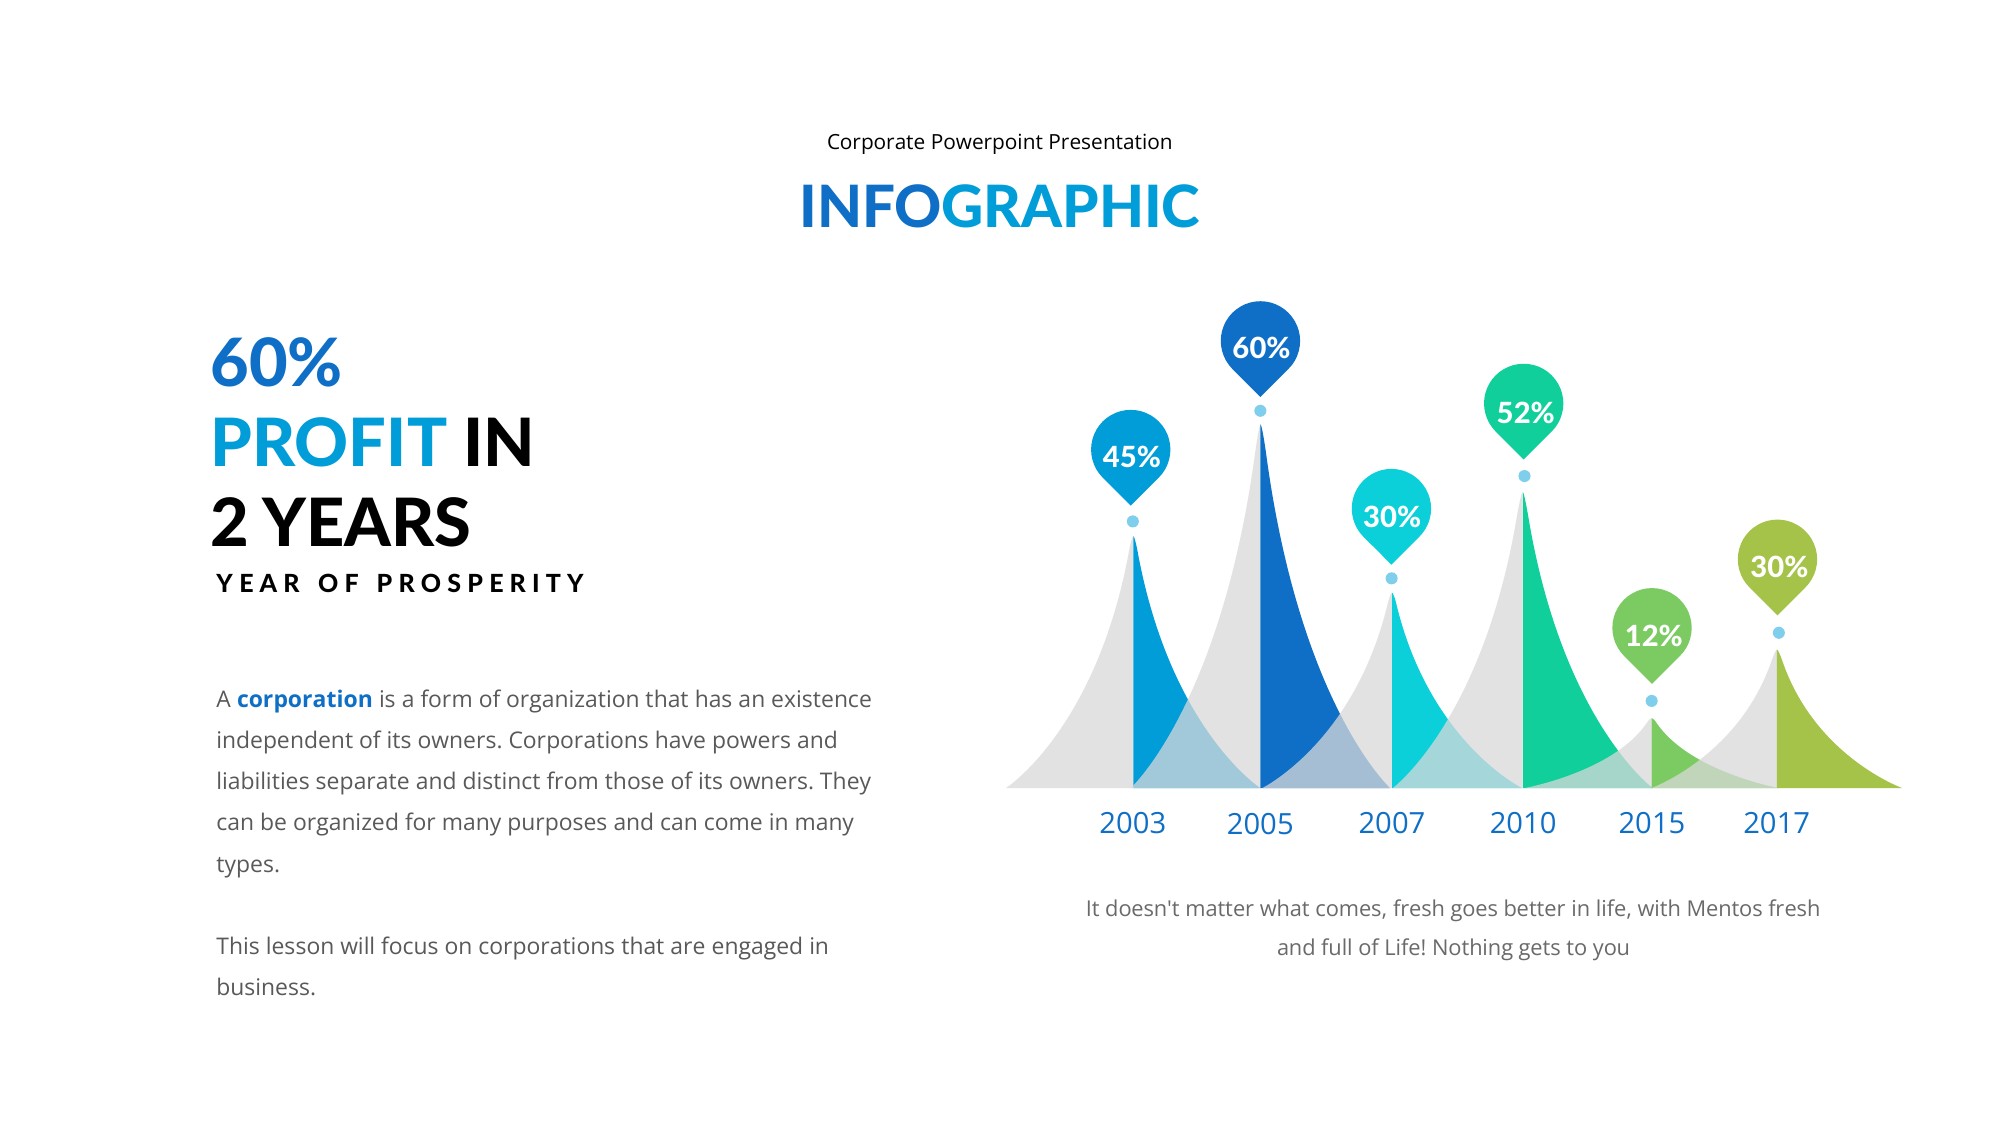

Corporate Powerpoint Presentation
INFOGRAPHIC

60%

52%

45%

30%

30%

12%

2003
2015
2017
2007
2010
2005
60%
PROFIT IN
2 YEARS
YEAR OF PROSPERITY
A corporation is a form of organization that has an existence independent of its owners. Corporations have powers and liabilities separate and distinct from those of its owners. They can be organized for many purposes and can come in many types.

This lesson will focus on corporations that are engaged in business.
It doesn't matter what comes, fresh goes better in life, with Mentos fresh and full of Life! Nothing gets to you